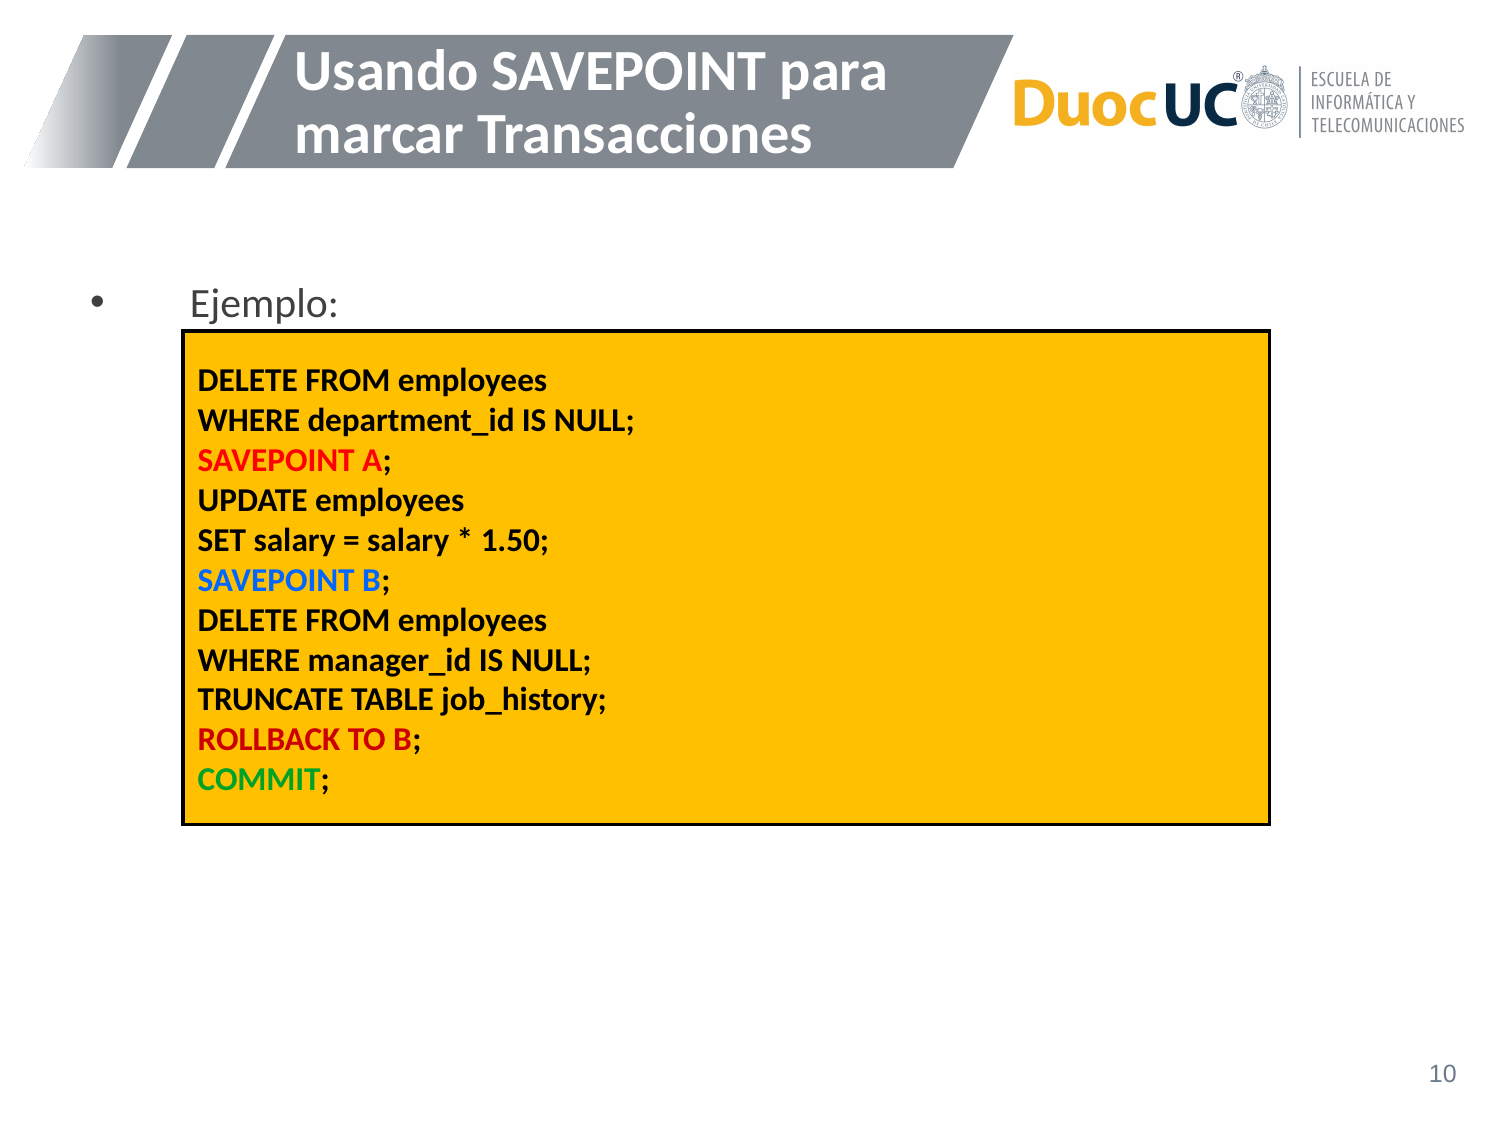

# Usando SAVEPOINT para marcar Transacciones

Ejemplo:

DELETE FROM employees
WHERE department_id IS NULL;
SAVEPOINT A;
UPDATE employees
SET salary = salary * 1.50;
SAVEPOINT B;
DELETE FROM employees
WHERE manager_id IS NULL;
TRUNCATE TABLE job_history;
ROLLBACK TO B;
COMMIT;